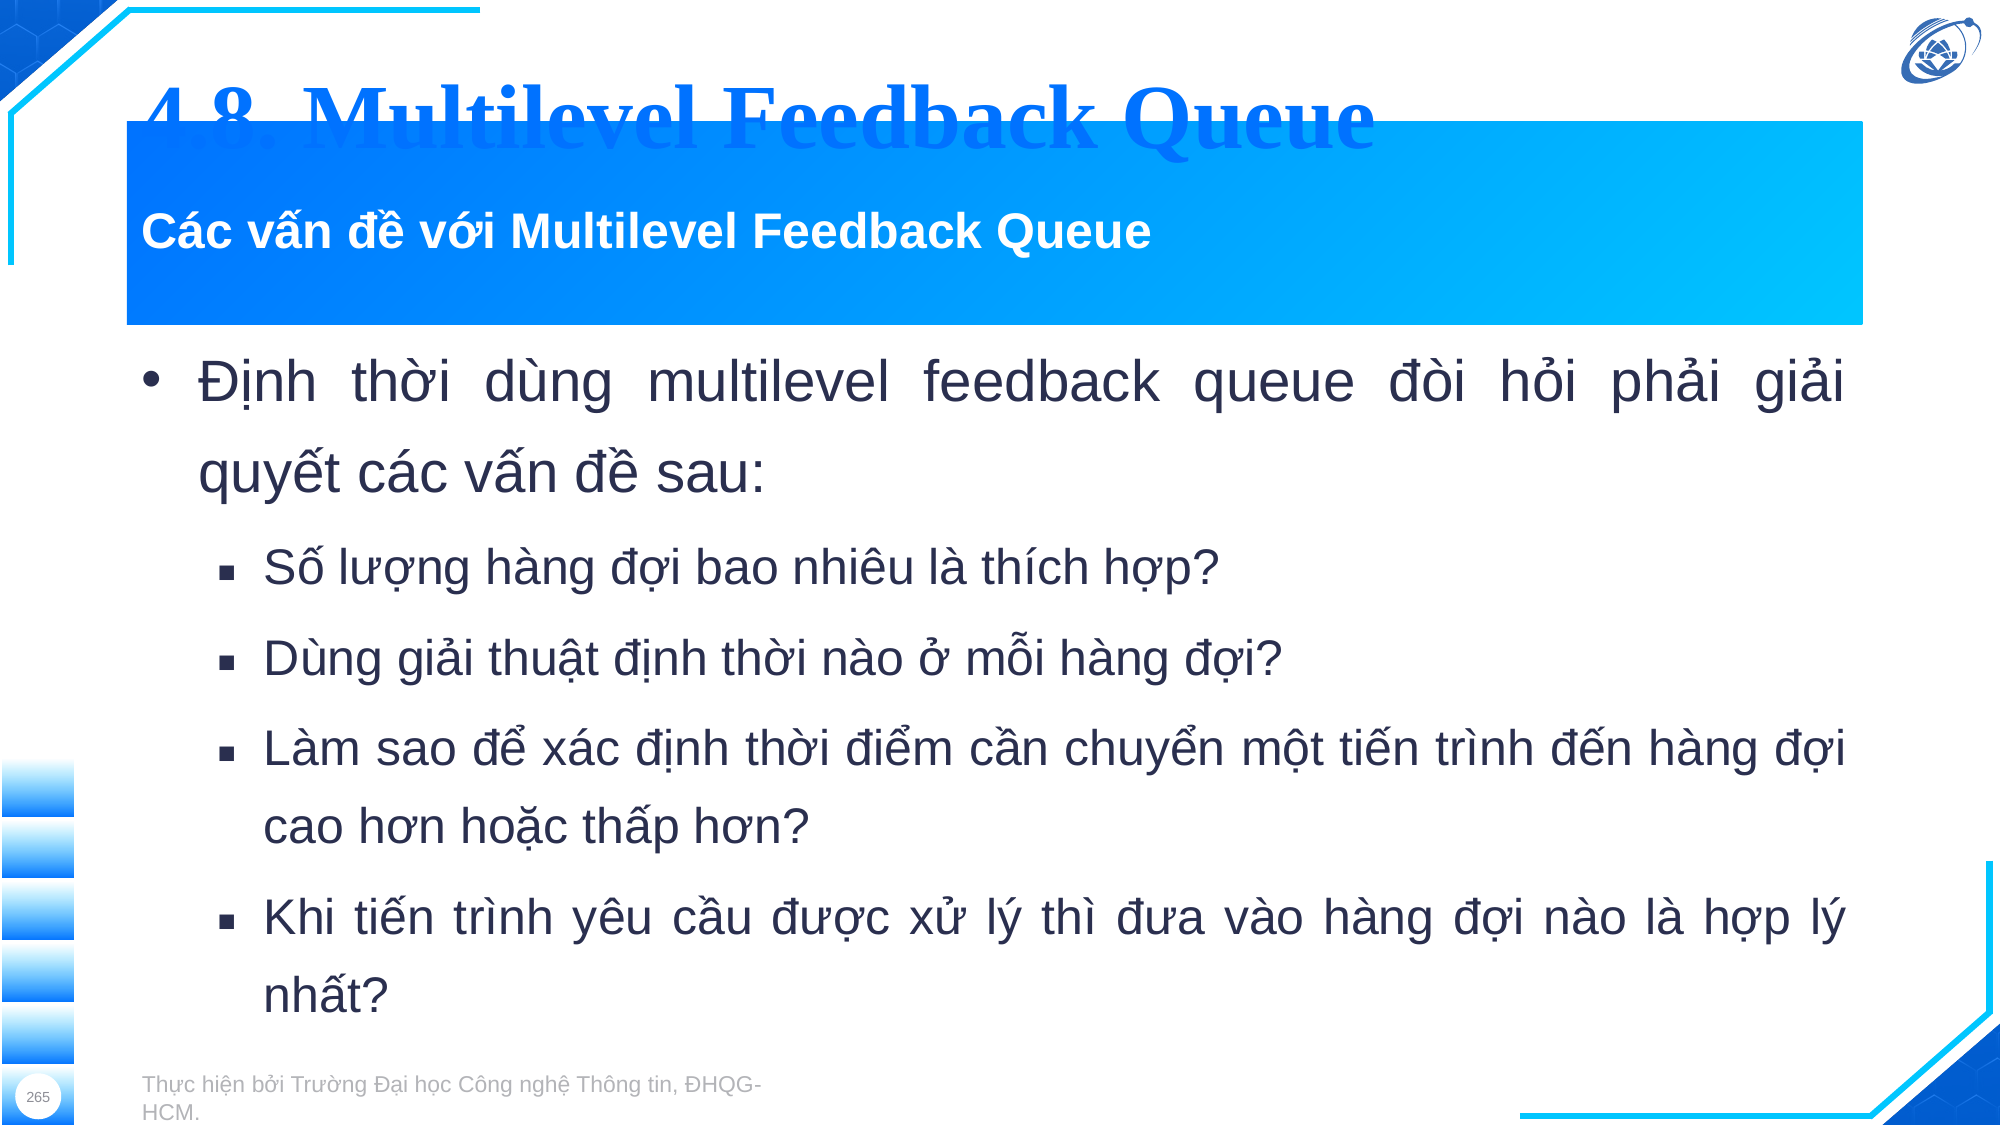

4.8. Multilevel Feedback Queue
# Các vấn đề với Multilevel Feedback Queue
Định thời dùng multilevel feedback queue đòi hỏi phải giải quyết các vấn đề sau:
Số lượng hàng đợi bao nhiêu là thích hợp?
Dùng giải thuật định thời nào ở mỗi hàng đợi?
Làm sao để xác định thời điểm cần chuyển một tiến trình đến hàng đợi cao hơn hoặc thấp hơn?
Khi tiến trình yêu cầu được xử lý thì đưa vào hàng đợi nào là hợp lý nhất?
Thực hiện bởi Trường Đại học Công nghệ Thông tin, ĐHQG-HCM.
265